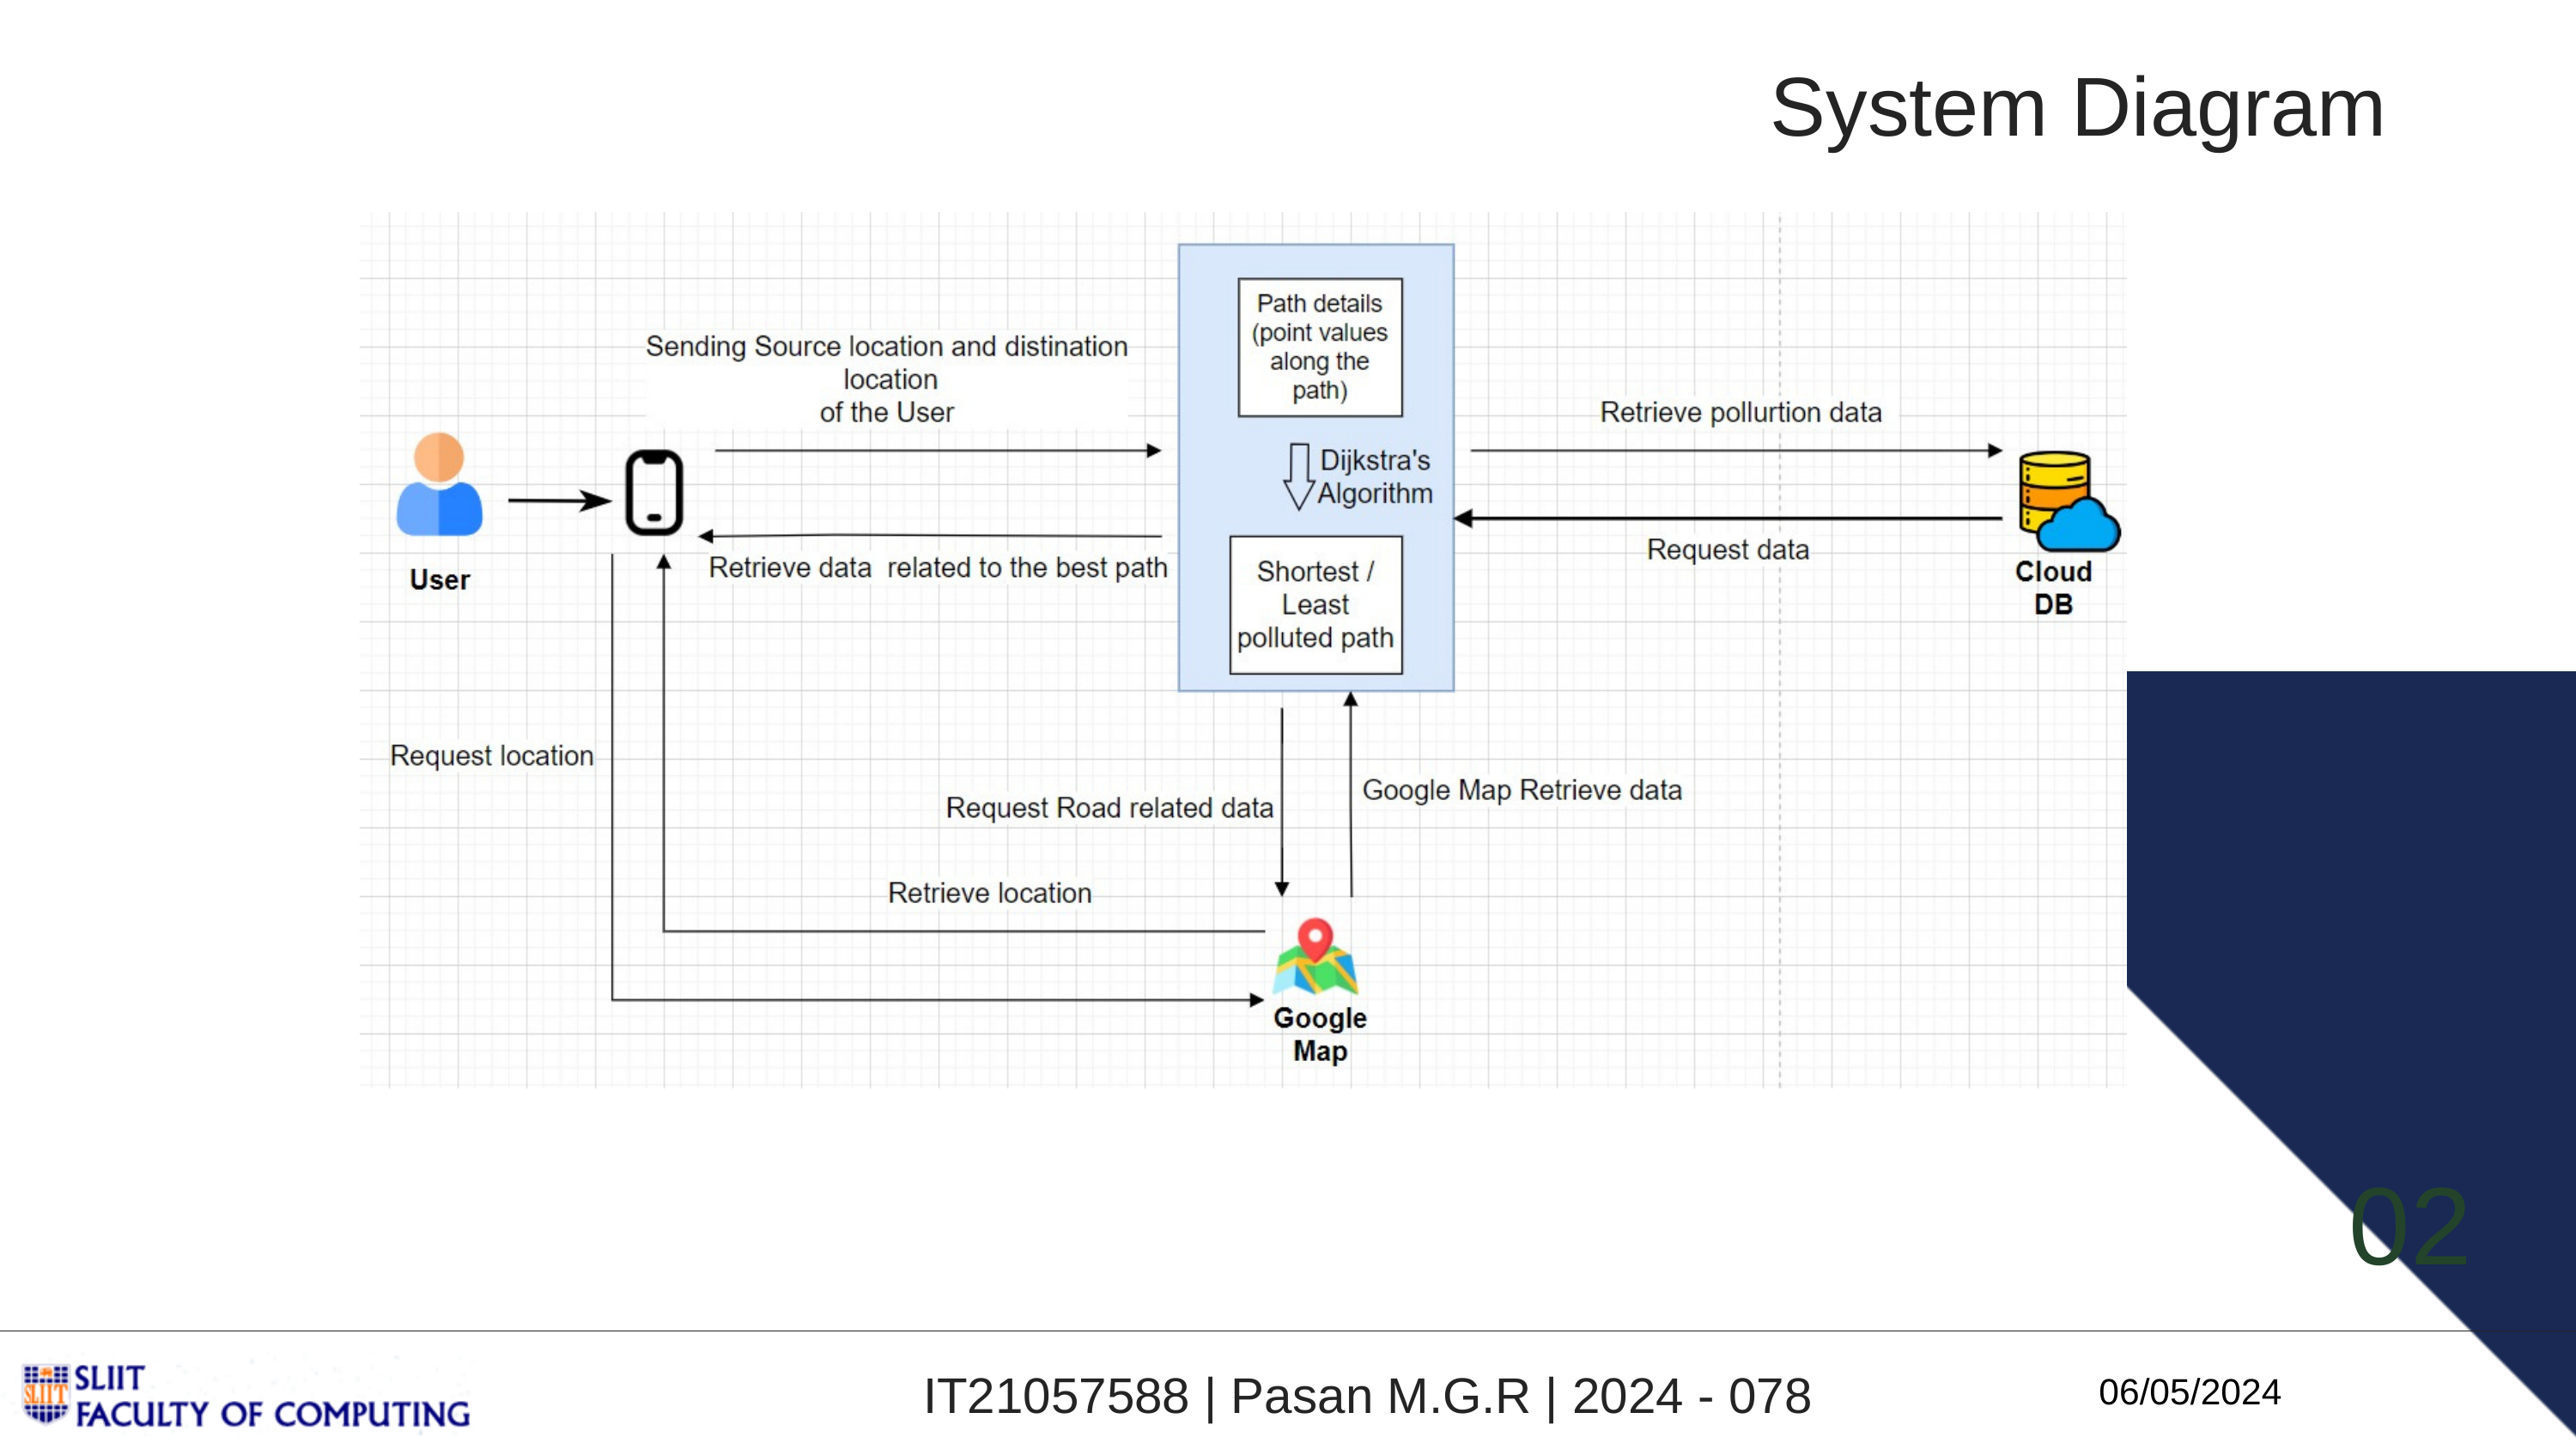

System Diagram

02

IT21057588 | Pasan M.G.R | 2024 - 078
06/05/2024